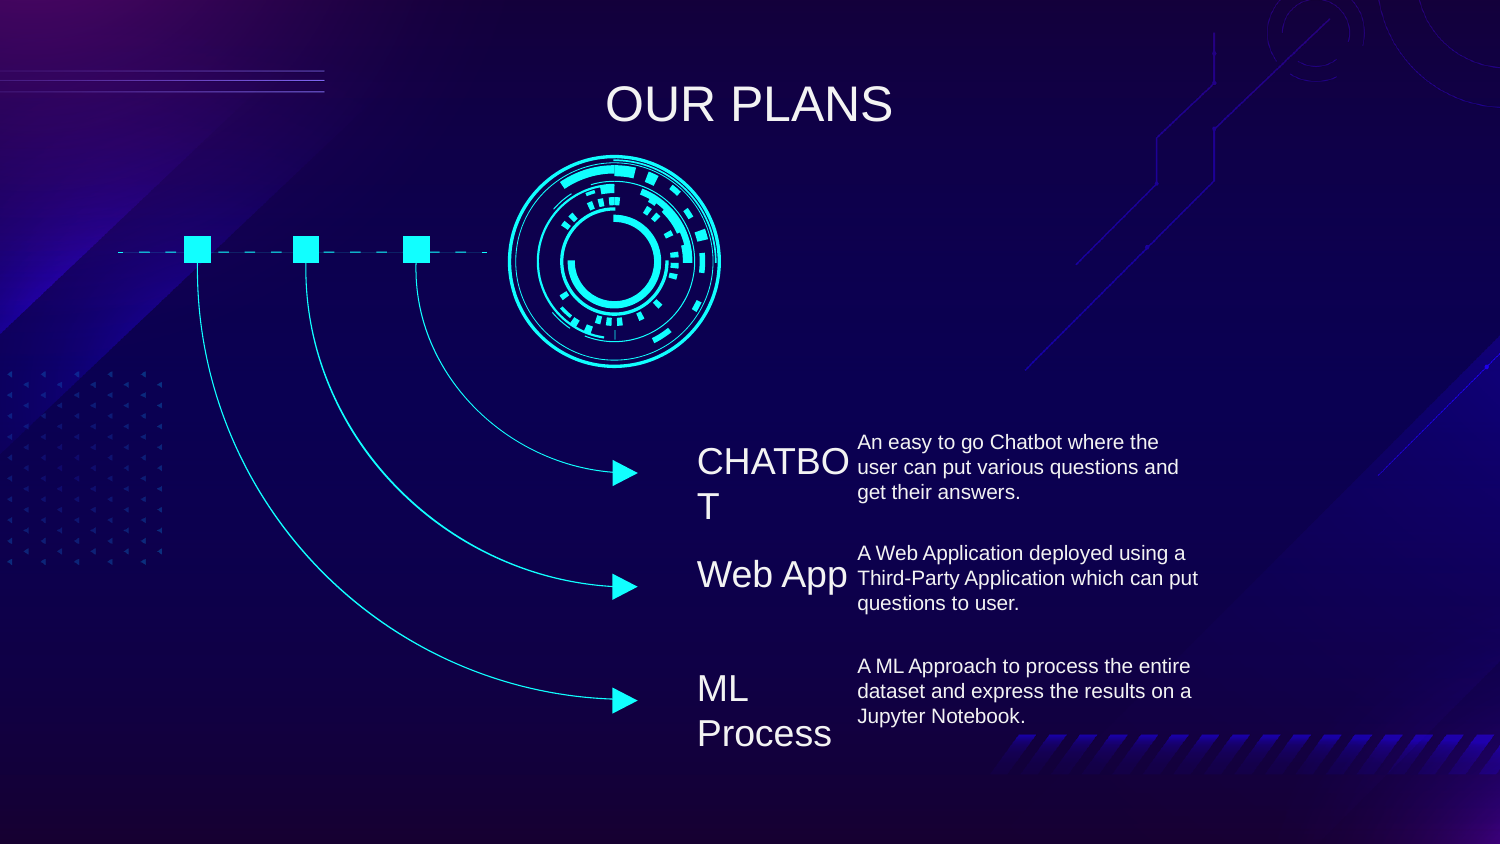

# OUR PLANS

An easy to go Chatbot where the user can put various questions and get their answers.
CHATBOT
A Web Application deployed using a Third-Party Application which can put questions to user.
Web App
A ML Approach to process the entire dataset and express the results on a Jupyter Notebook.
ML Process